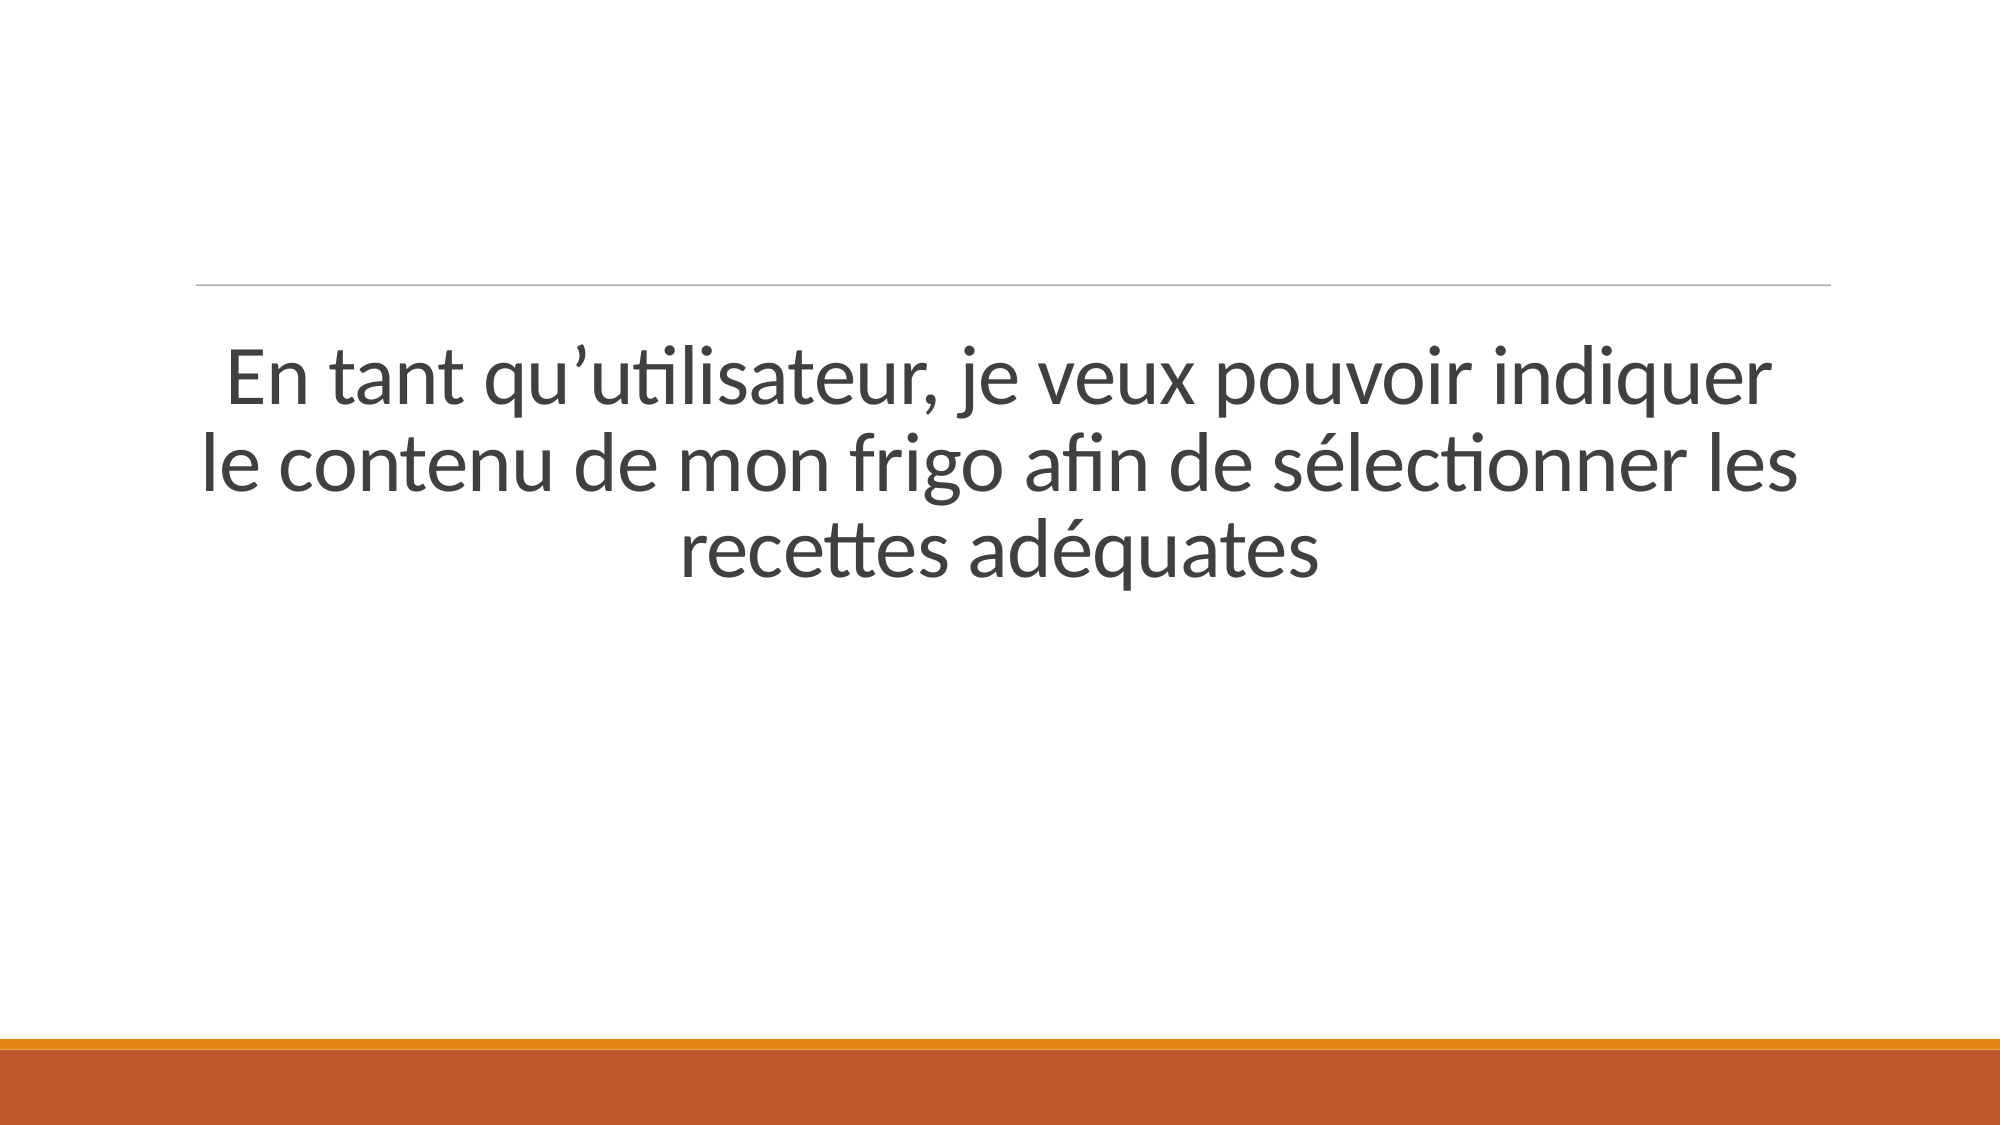

En tant qu’utilisateur, je veux pouvoir indiquer le contenu de mon frigo afin de sélectionner les recettes adéquates